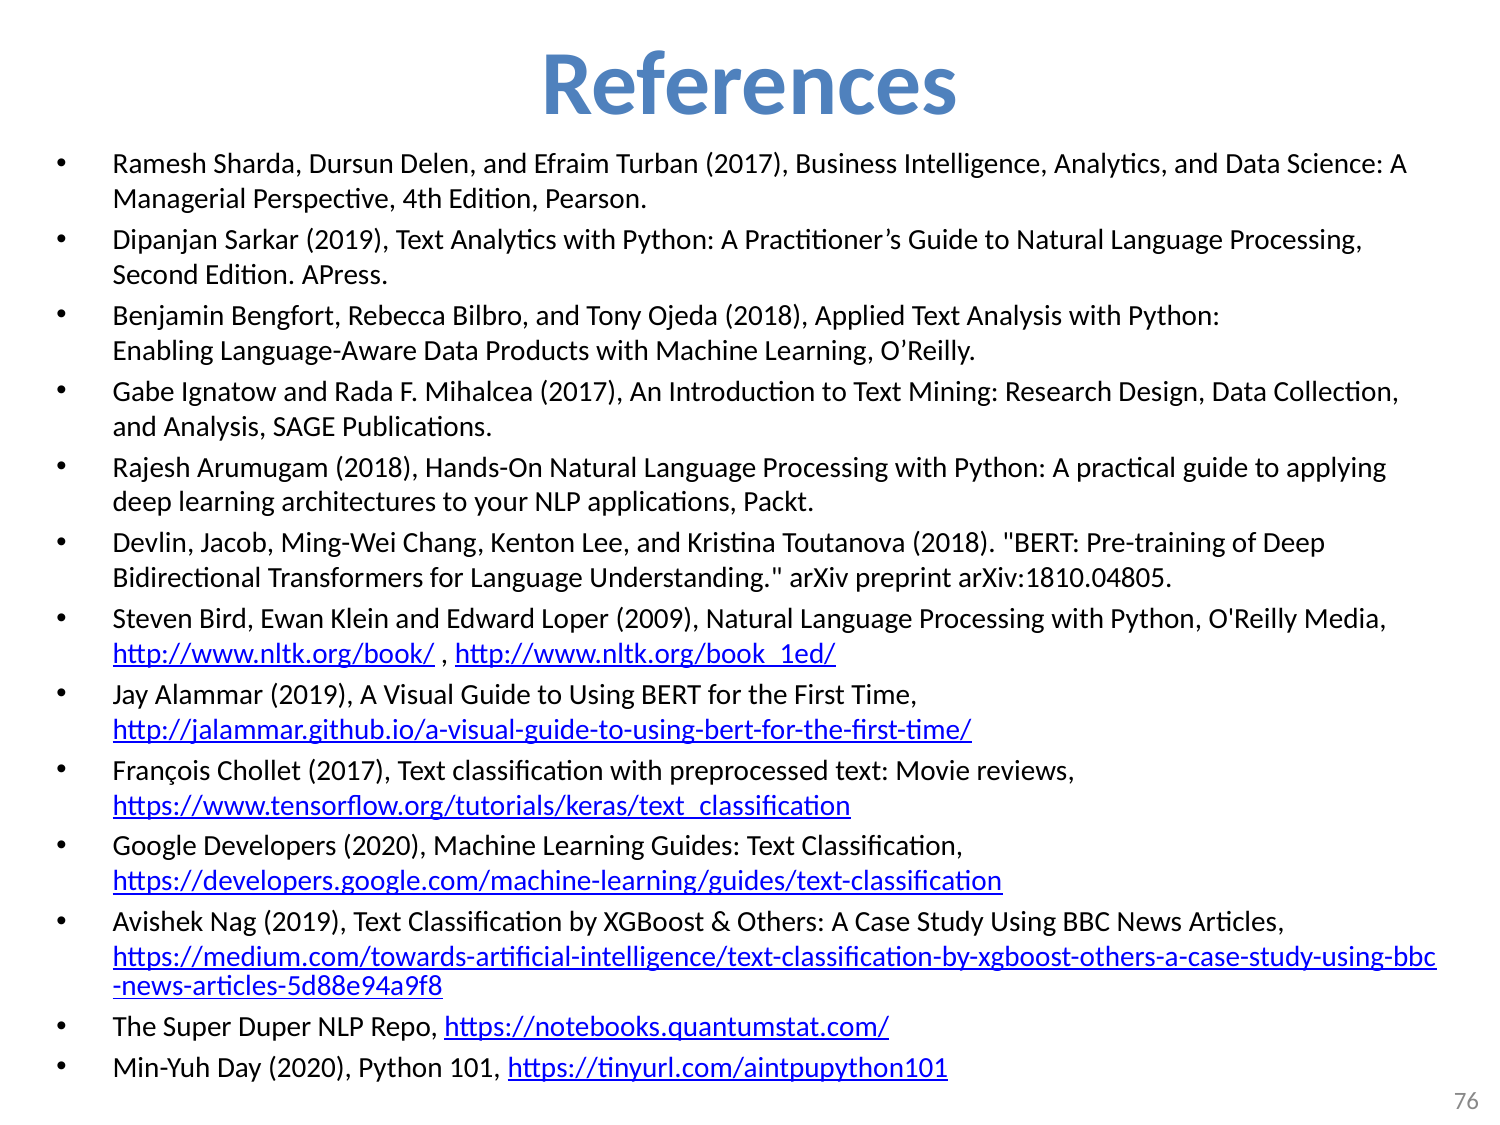

# References
Ramesh Sharda, Dursun Delen, and Efraim Turban (2017), Business Intelligence, Analytics, and Data Science: A Managerial Perspective, 4th Edition, Pearson.
Dipanjan Sarkar (2019), Text Analytics with Python: A Practitioner’s Guide to Natural Language Processing, Second Edition. APress.
Benjamin Bengfort, Rebecca Bilbro, and Tony Ojeda (2018), Applied Text Analysis with Python:
Enabling Language-Aware Data Products with Machine Learning, O’Reilly.
Gabe Ignatow and Rada F. Mihalcea (2017), An Introduction to Text Mining: Research Design, Data Collection, and Analysis, SAGE Publications.
Rajesh Arumugam (2018), Hands-On Natural Language Processing with Python: A practical guide to applying deep learning architectures to your NLP applications, Packt.
Devlin, Jacob, Ming-Wei Chang, Kenton Lee, and Kristina Toutanova (2018). "BERT: Pre-training of Deep Bidirectional Transformers for Language Understanding." arXiv preprint arXiv:1810.04805.
Steven Bird, Ewan Klein and Edward Loper (2009), Natural Language Processing with Python, O'Reilly Media, http://www.nltk.org/book/ , http://www.nltk.org/book_1ed/
Jay Alammar (2019), A Visual Guide to Using BERT for the First Time, http://jalammar.github.io/a-visual-guide-to-using-bert-for-the-first-time/
François Chollet (2017), Text classification with preprocessed text: Movie reviews,  https://www.tensorflow.org/tutorials/keras/text_classification
Google Developers (2020), Machine Learning Guides: Text Classification,
https://developers.google.com/machine-learning/guides/text-classification
Avishek Nag (2019), Text Classification by XGBoost & Others: A Case Study Using BBC News Articles, https://medium.com/towards-artificial-intelligence/text-classification-by-xgboost-others-a-case-study-using-bbc-news-articles-5d88e94a9f8
The Super Duper NLP Repo, https://notebooks.quantumstat.com/
Min-Yuh Day (2020), Python 101, https://tinyurl.com/aintpupython101

76